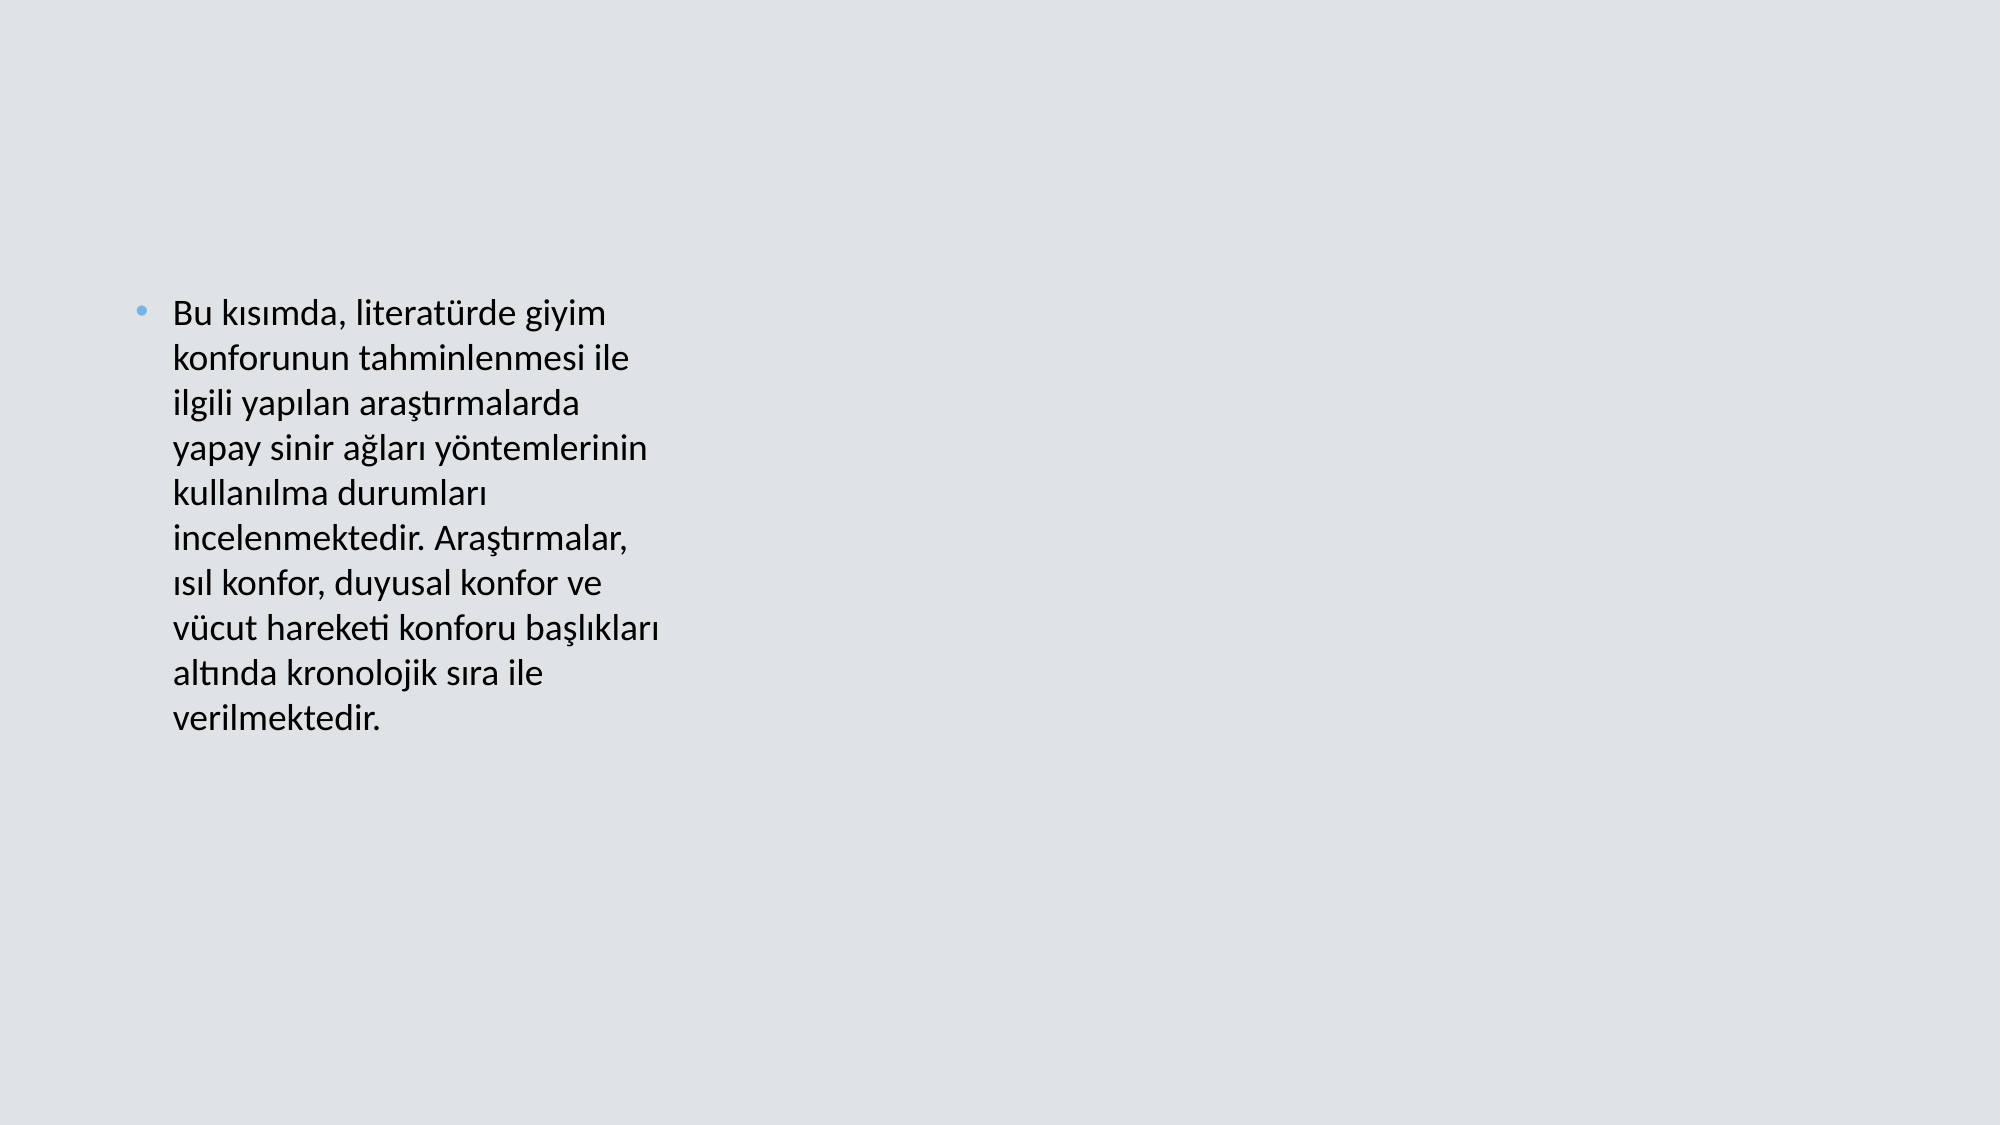

Bu kısımda, literatürde giyim konforunun tahminlenmesi ile ilgili yapılan araştırmalarda yapay sinir ağları yöntemlerinin kullanılma durumları incelenmektedir. Araştırmalar, ısıl konfor, duyusal konfor ve vücut hareketi konforu başlıkları altında kronolojik sıra ile verilmektedir.